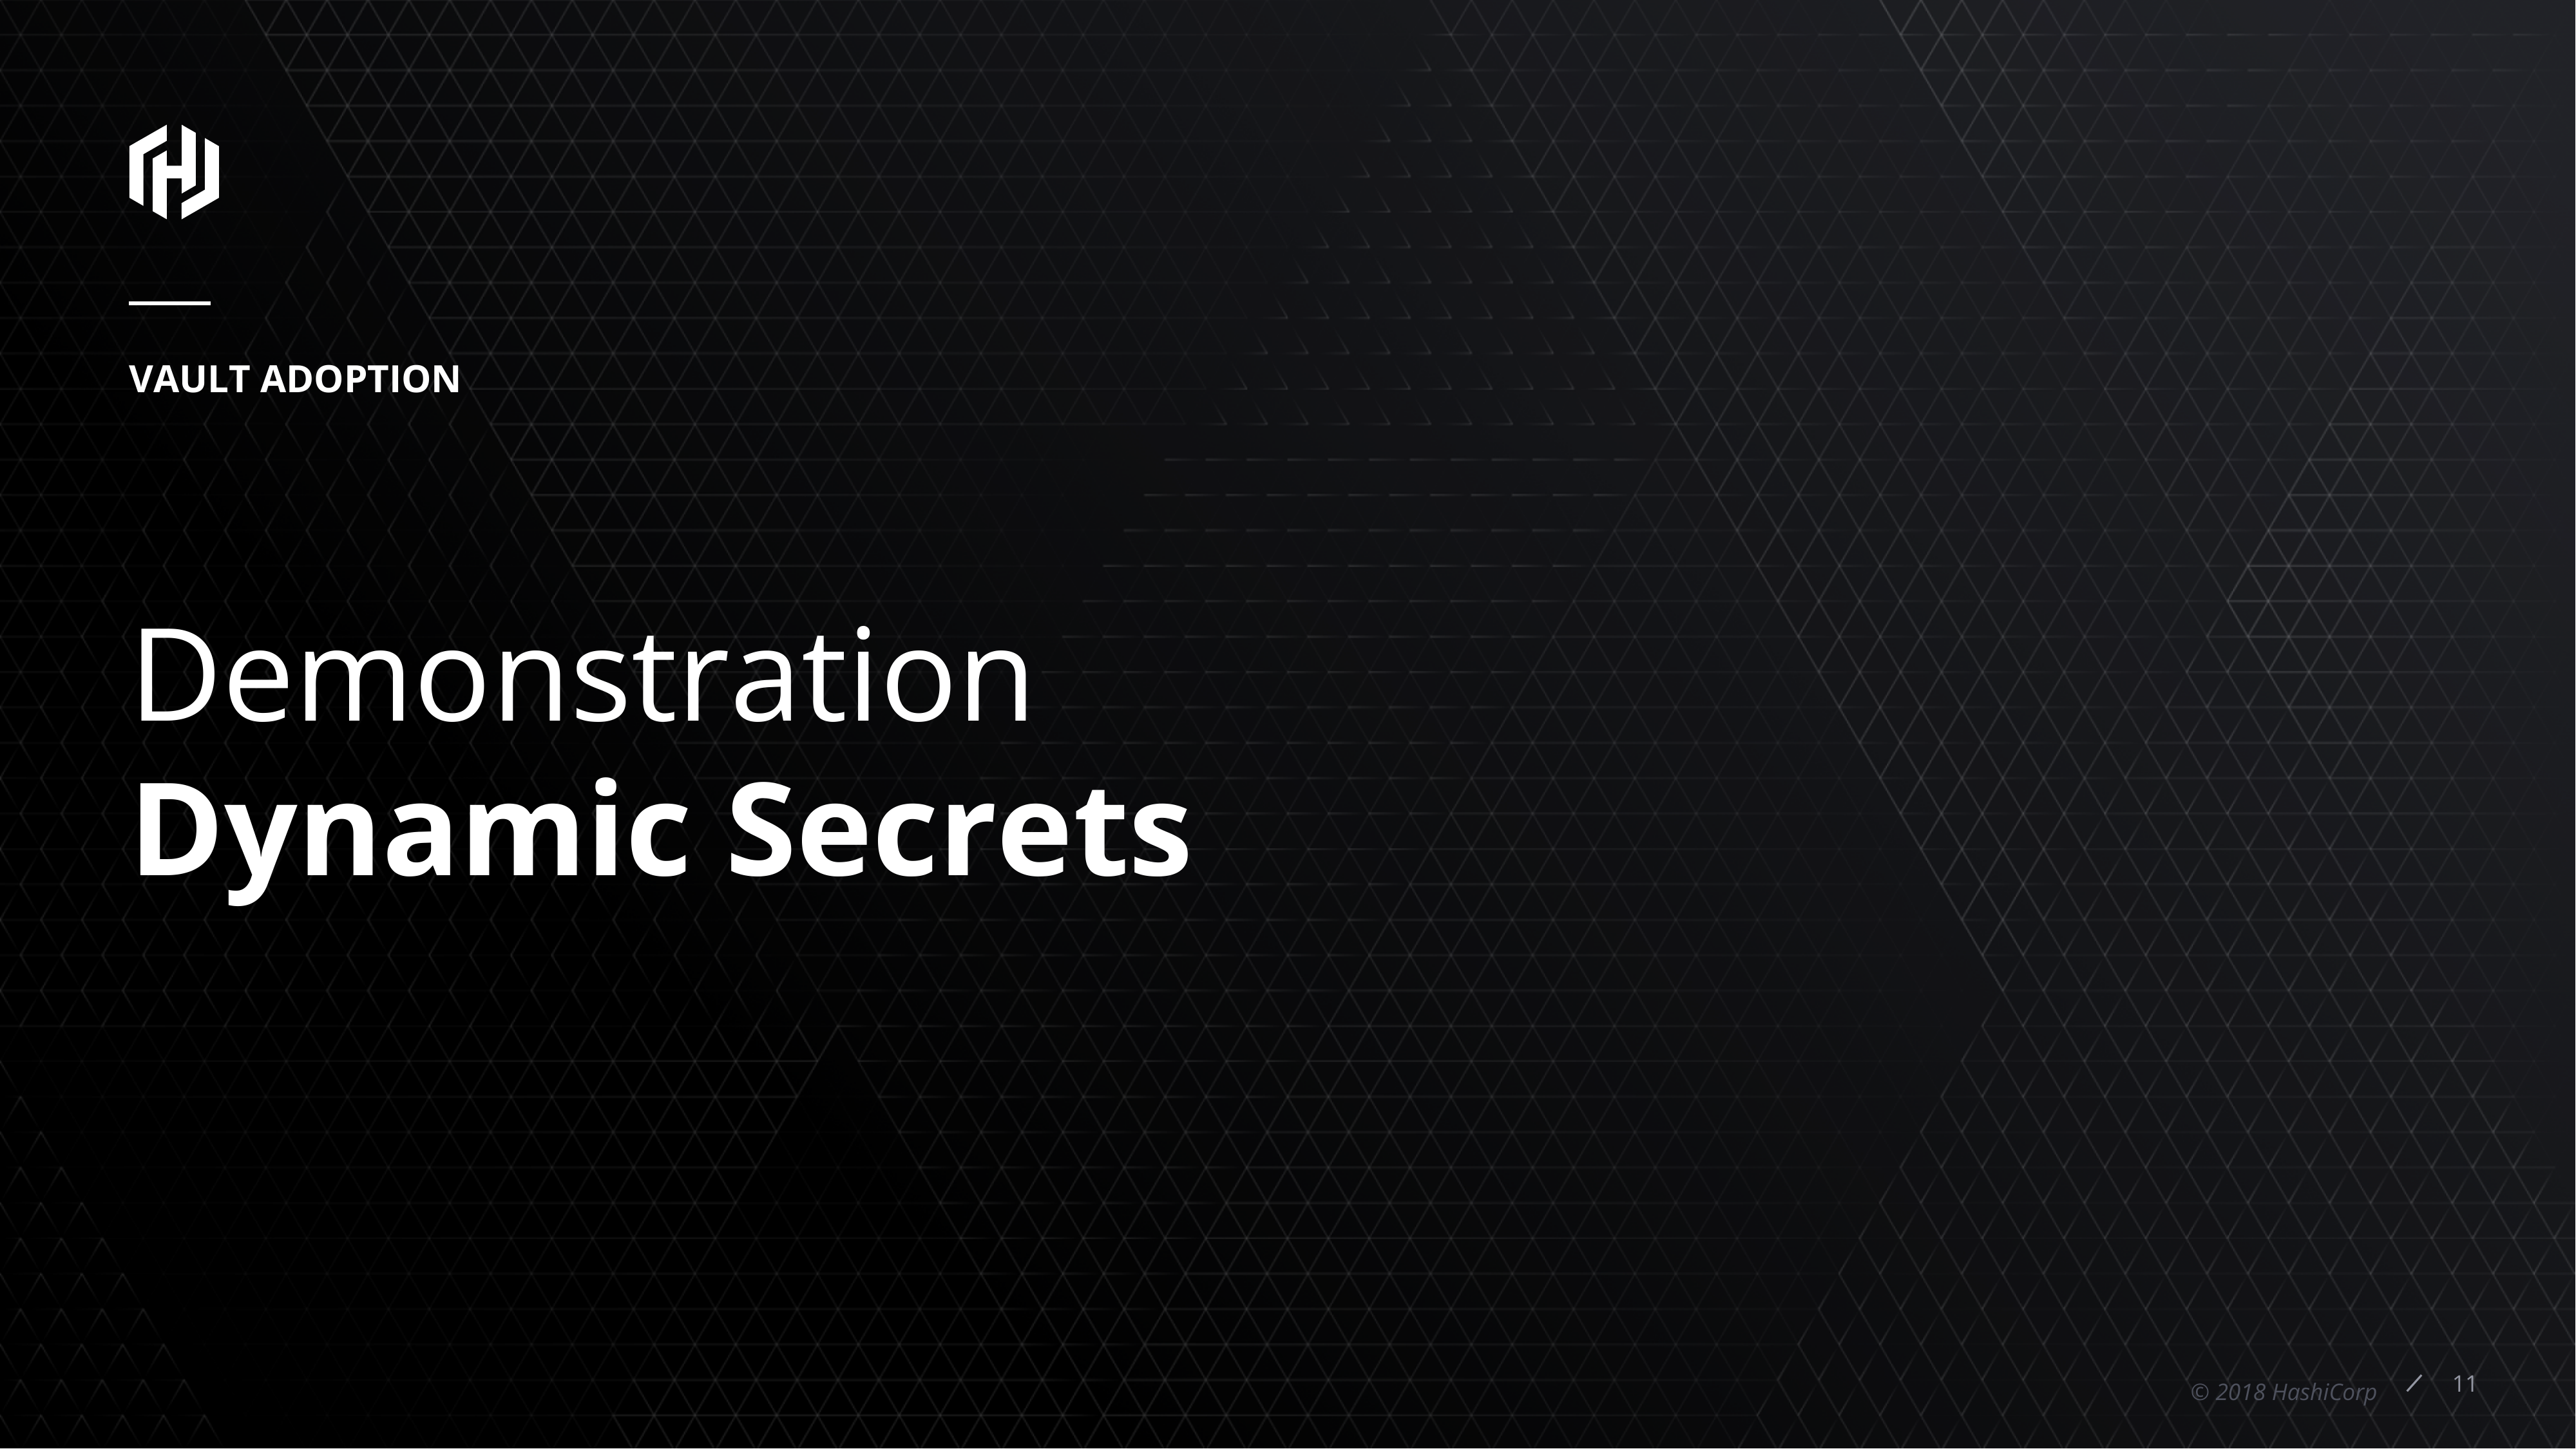

VAULT ADOPTION
# Demonstration
Dynamic Secrets
11